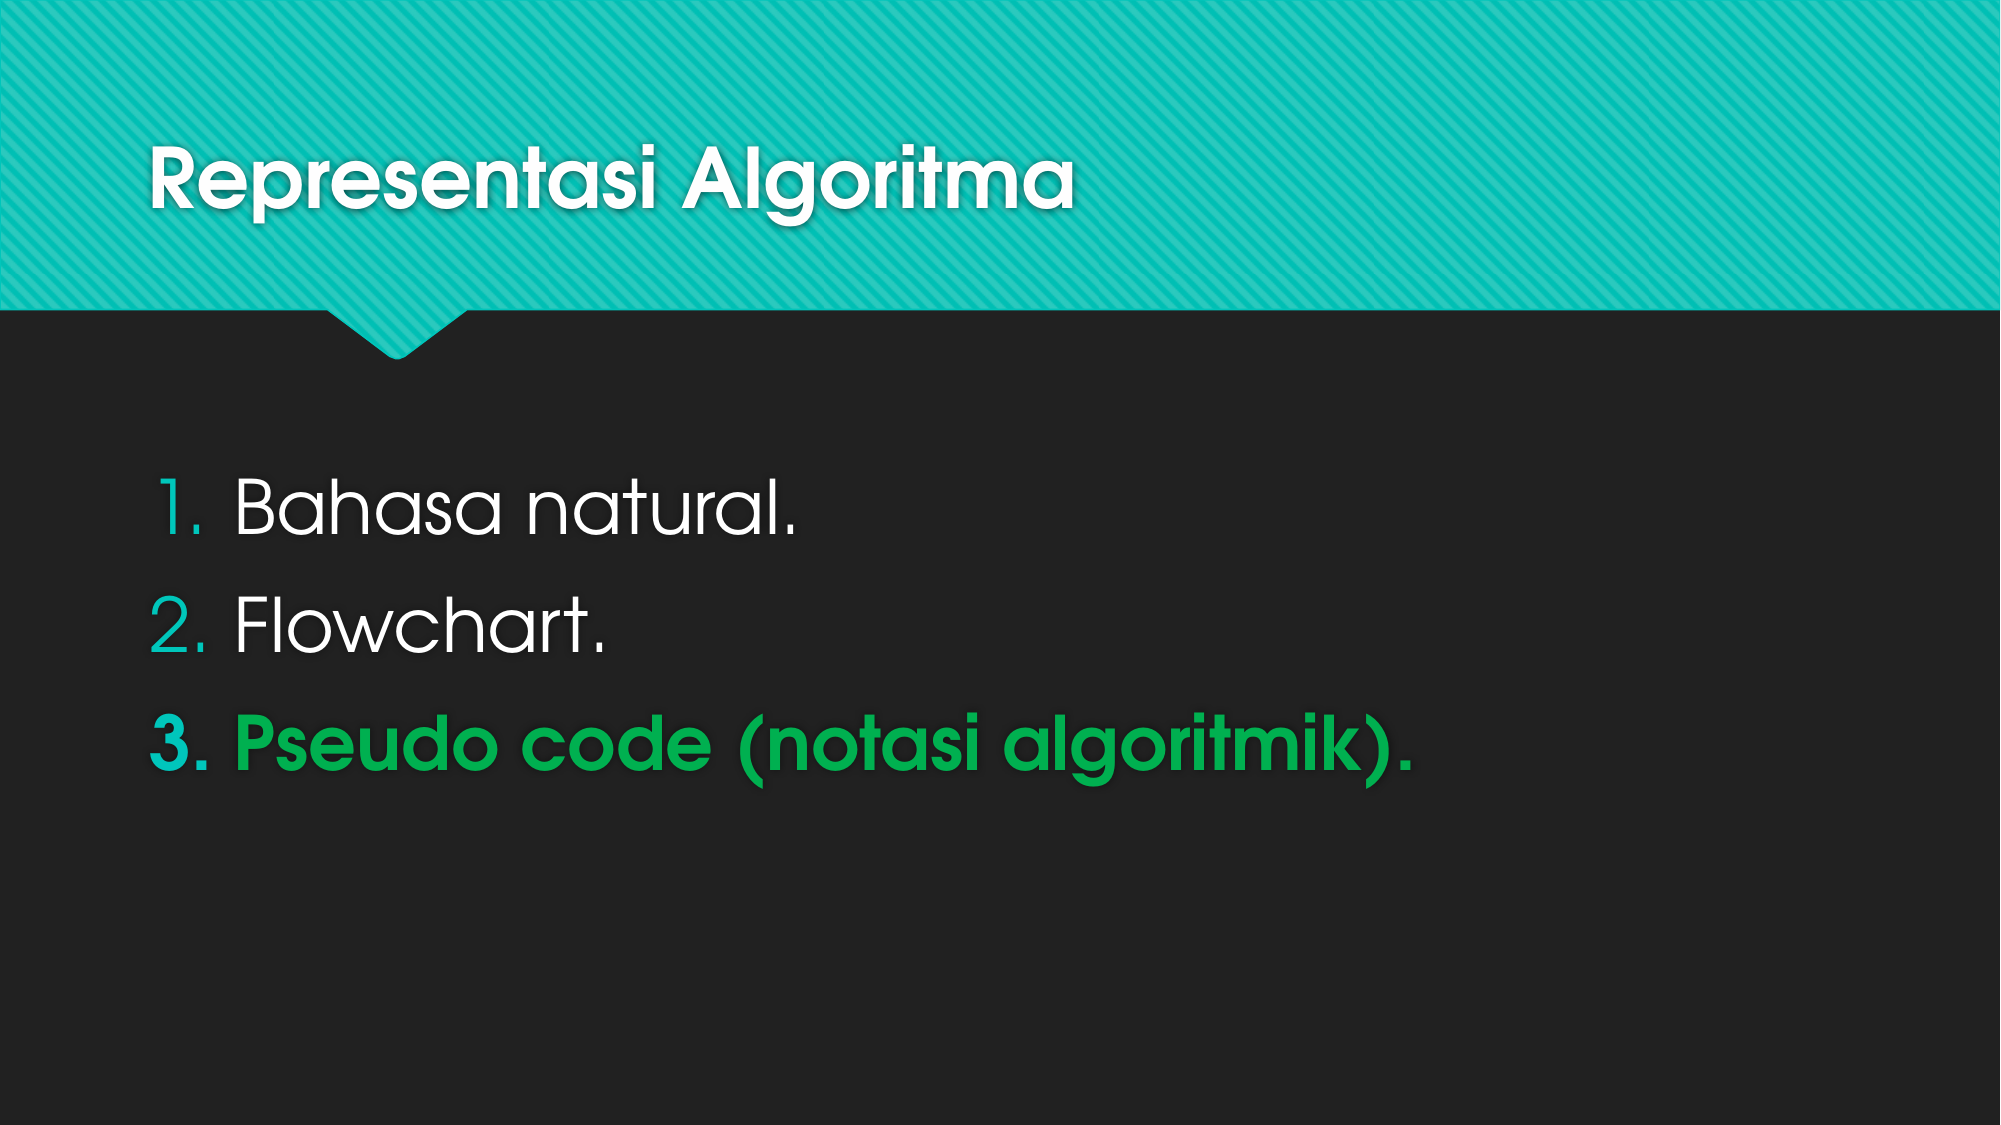

# Representasi Algoritma
Bahasa natural.
Flowchart.
Pseudo code (notasi algoritmik).